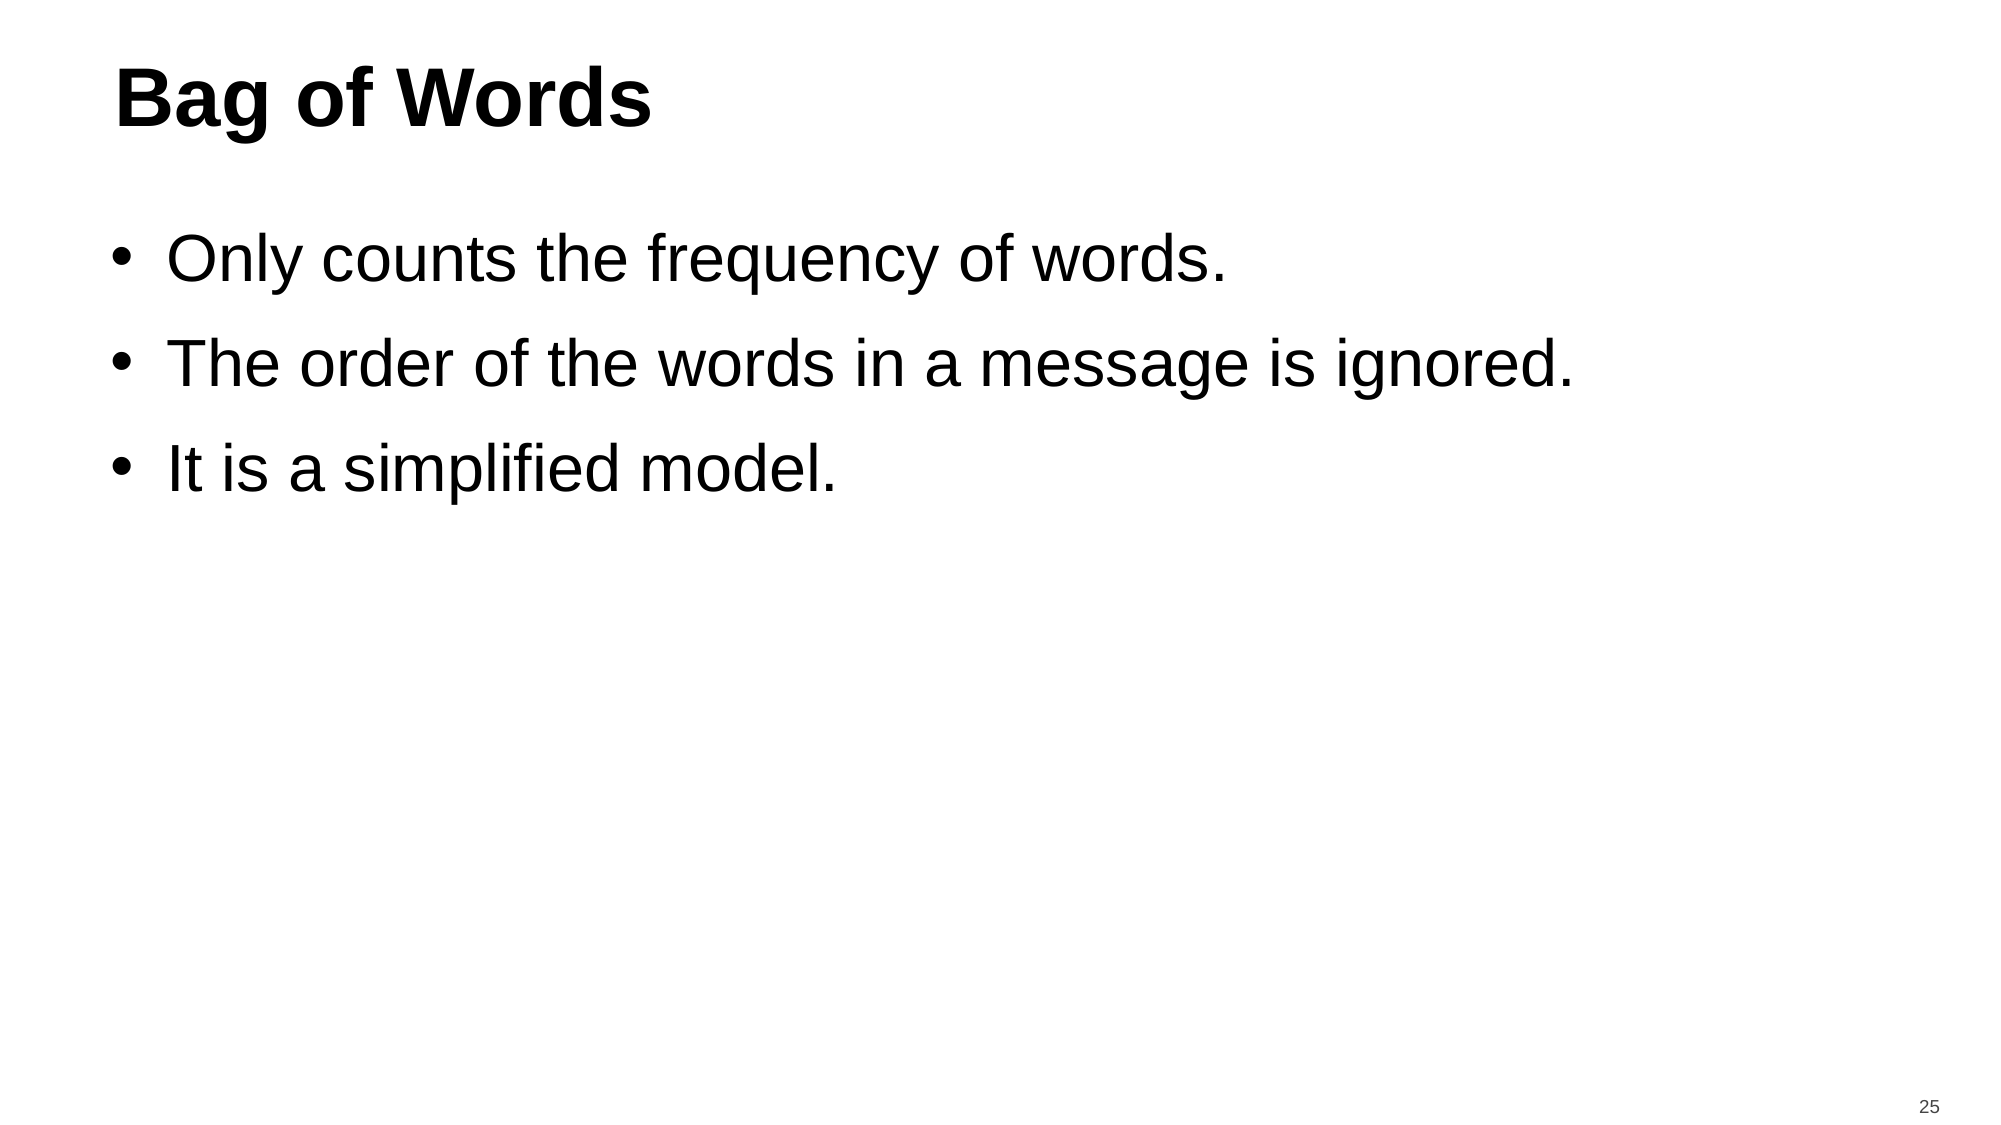

# Bag of Words
Only counts the frequency of words.
The order of the words in a message is ignored.
It is a simplified model.
25